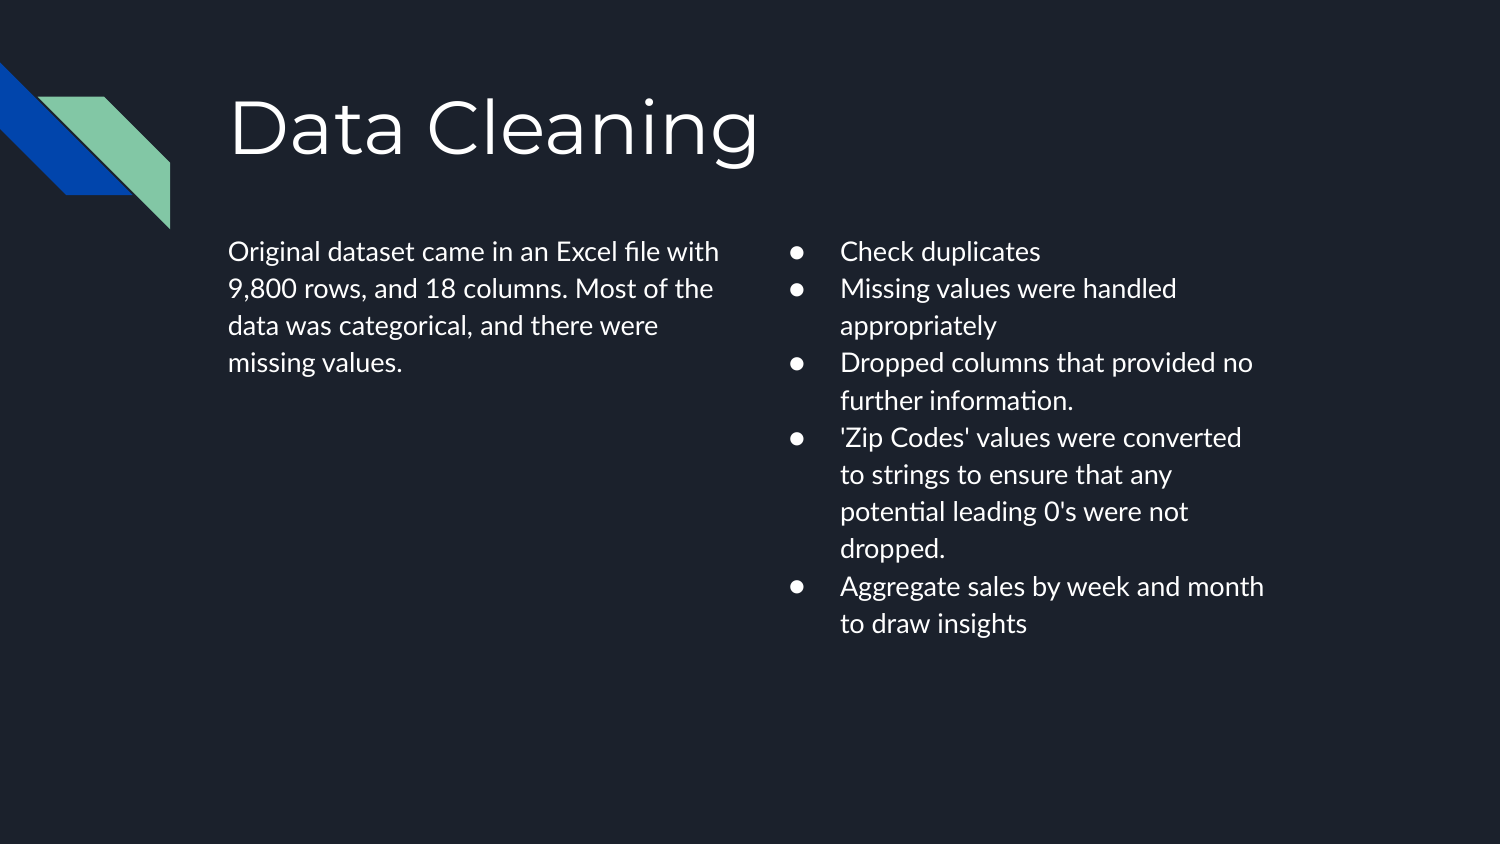

# Data Cleaning
Original dataset came in an Excel file with 9,800 rows, and 18 columns. Most of the data was categorical, and there were missing values.
Check duplicates
Missing values were handled appropriately
Dropped columns that provided no further information.
'Zip Codes' values were converted to strings to ensure that any potential leading 0's were not dropped.
Aggregate sales by week and month to draw insights